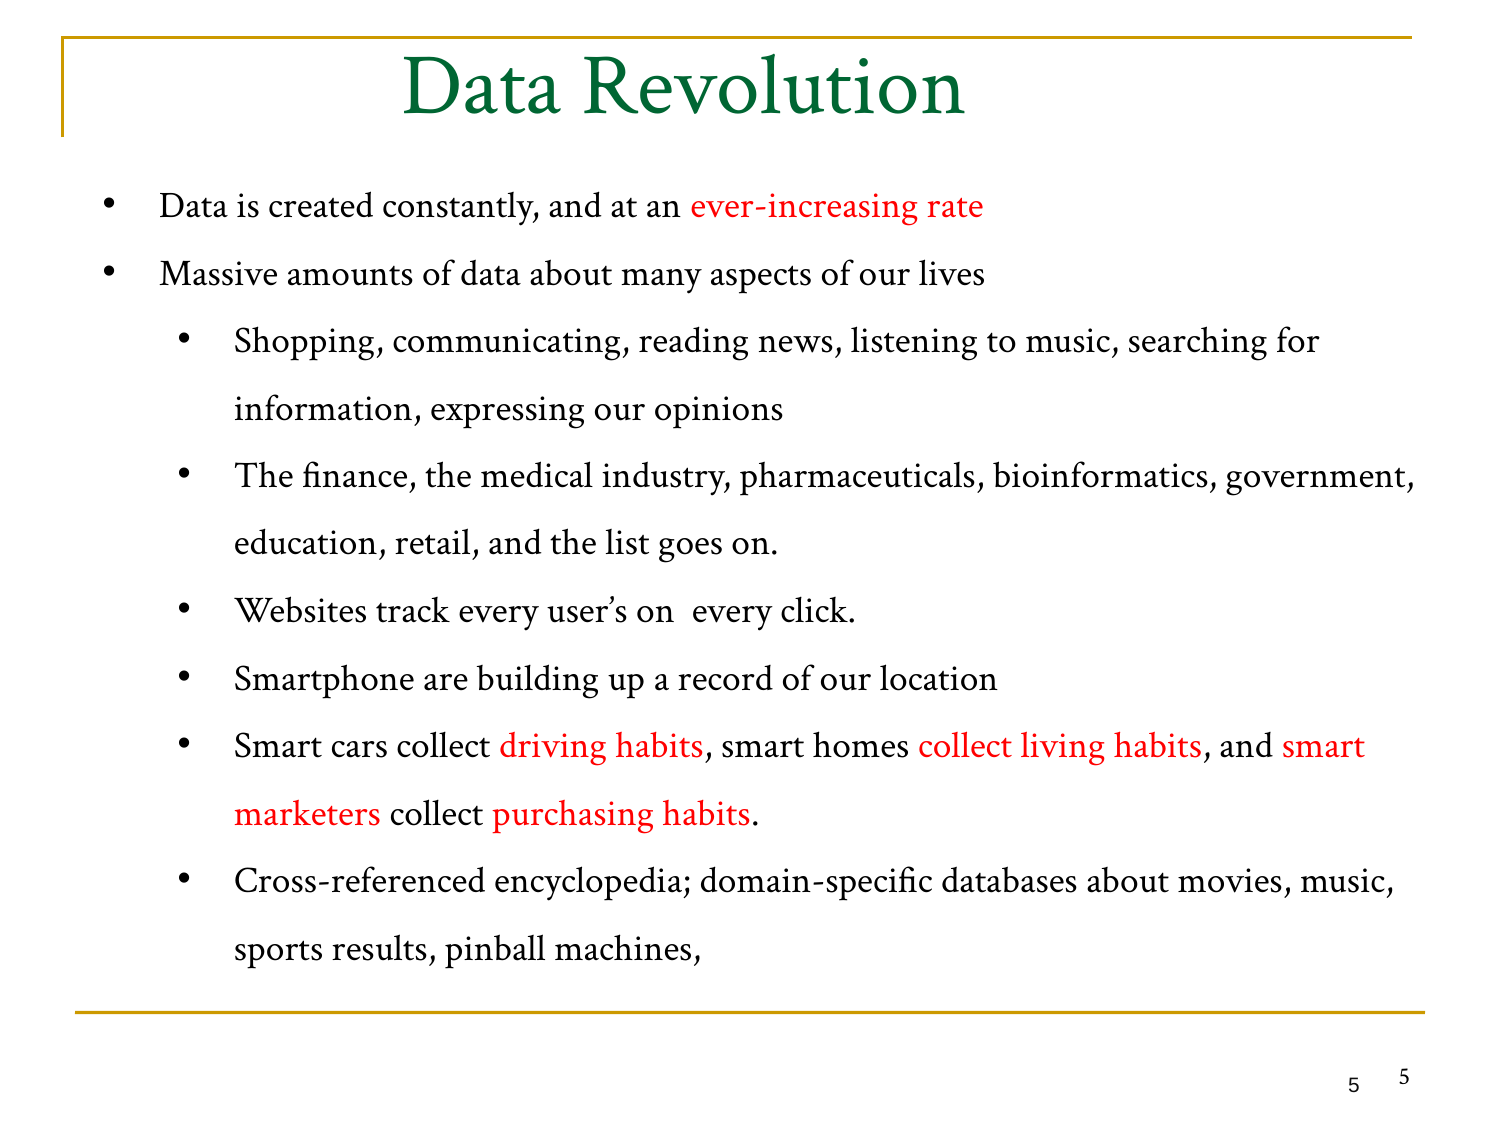

Data Revolution
Data is created constantly, and at an ever-increasing rate
Massive amounts of data about many aspects of our lives
Shopping, communicating, reading news, listening to music, searching for information, expressing our opinions
The finance, the medical industry, pharmaceuticals, bioinformatics, government, education, retail, and the list goes on.
Websites track every user’s on  every click.
Smartphone are building up a record of our location
Smart cars collect driving habits, smart homes collect living habits, and smart marketers collect purchasing habits.
Cross-referenced encyclopedia; domain-specific databases about movies, music, sports results, pinball machines,
5
5